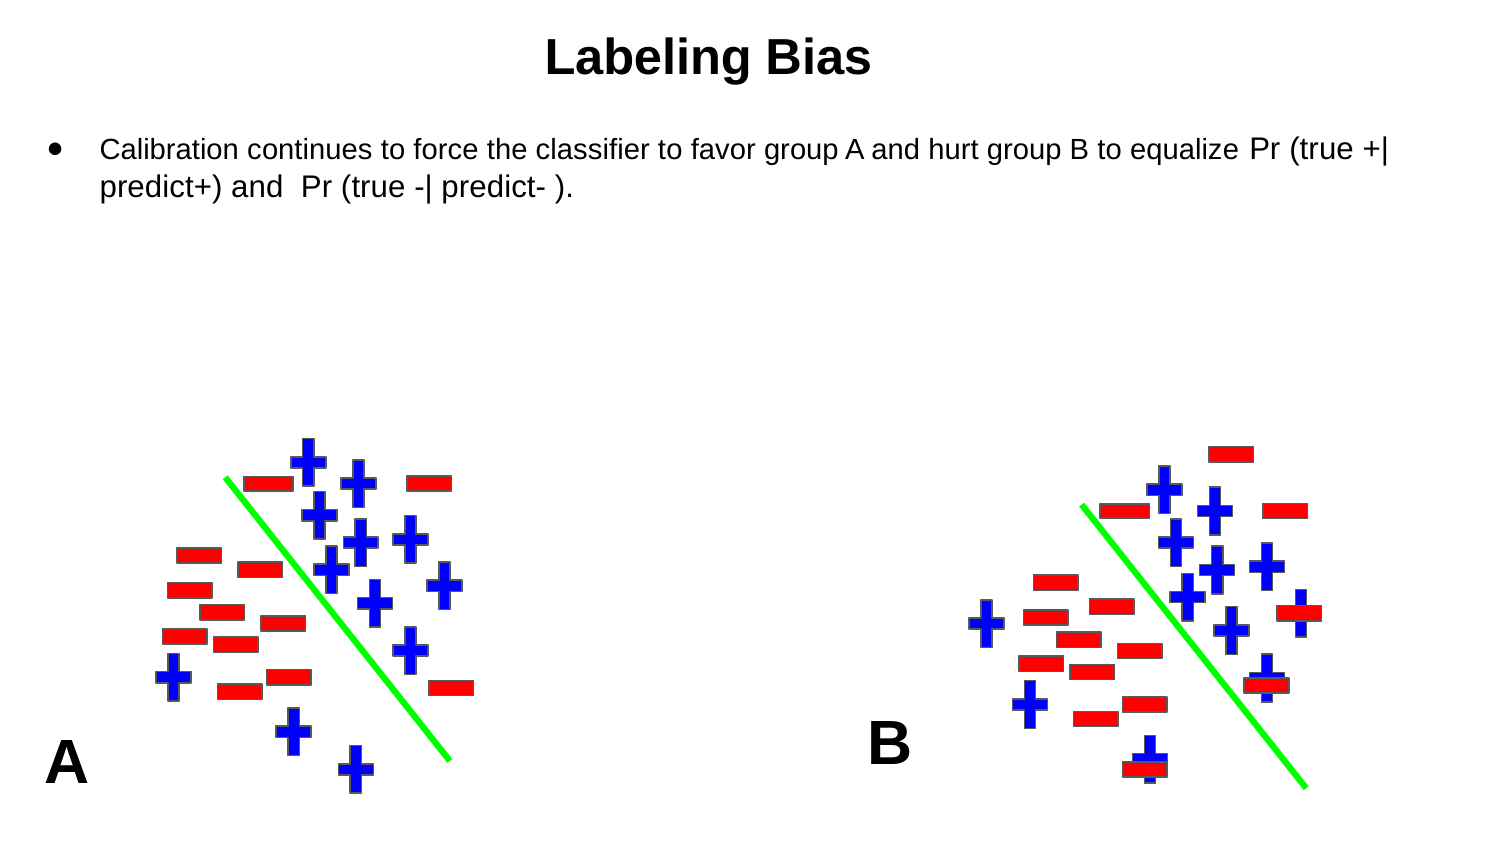

# Labeling Bias

Calibration continues to force the classifier to favor group A and hurt group B to equalize Pr (true +| predict+) and  Pr (true -| predict- ).

B

A